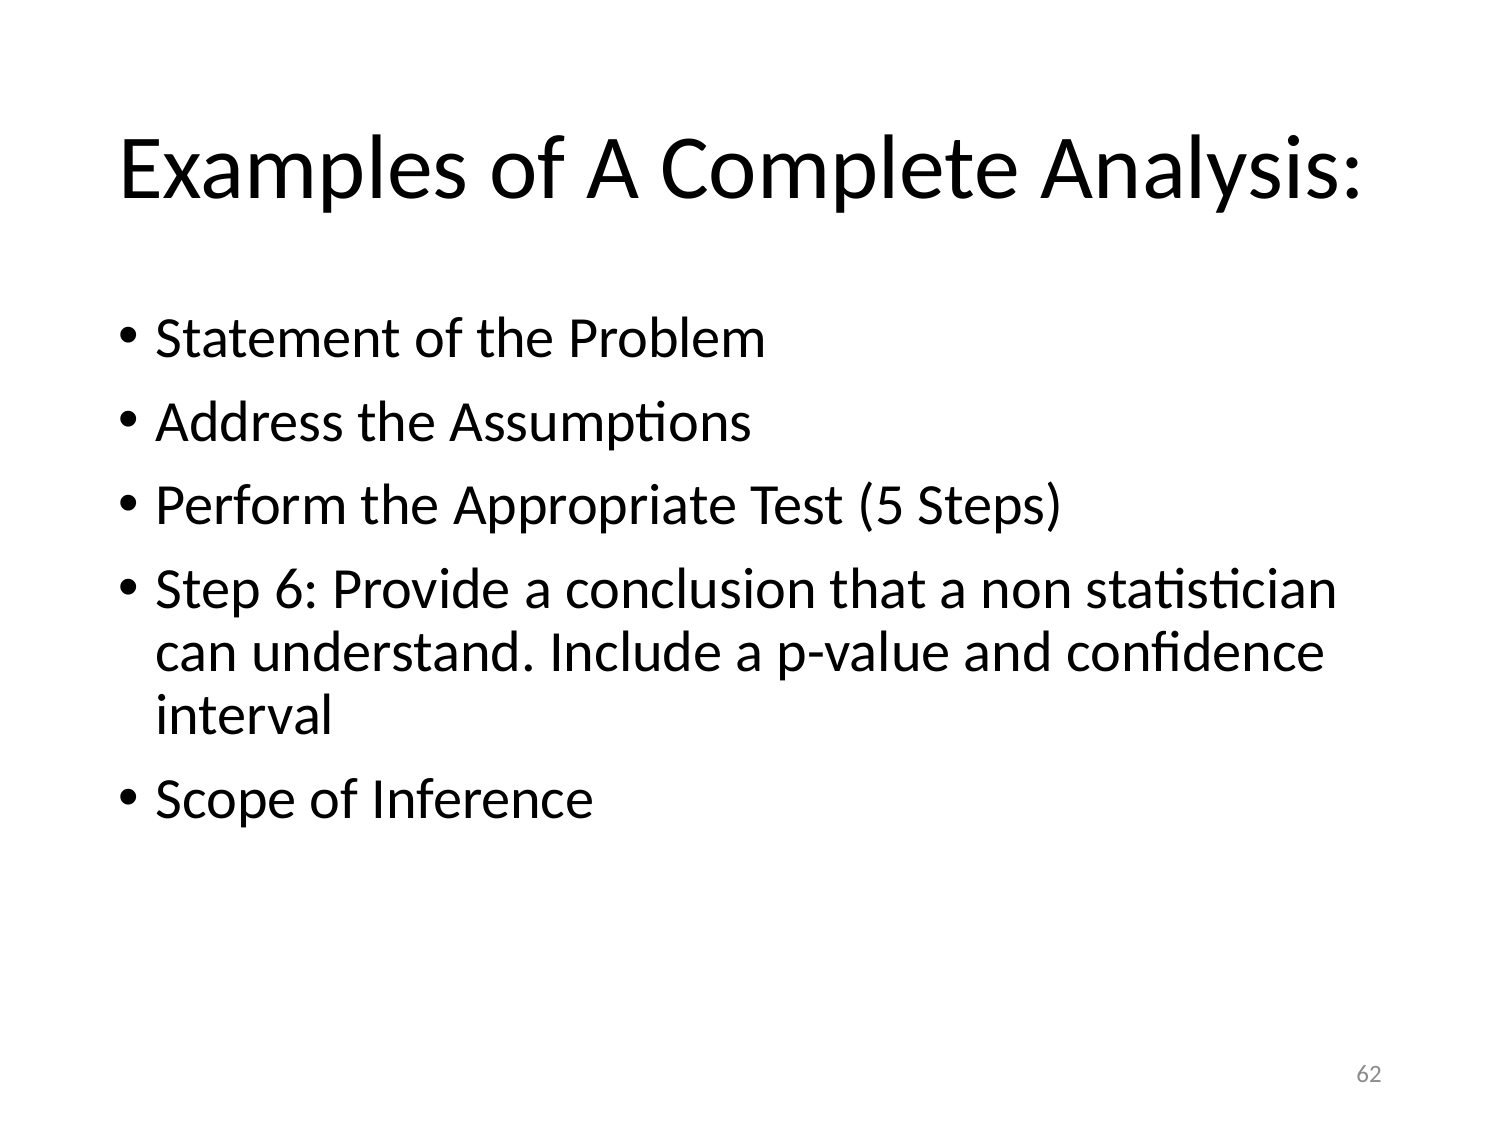

# Examples of A Complete Analysis:
Statement of the Problem
Address the Assumptions
Perform the Appropriate Test (5 Steps)
Step 6: Provide a conclusion that a non statistician can understand. Include a p-value and confidence interval
Scope of Inference

62